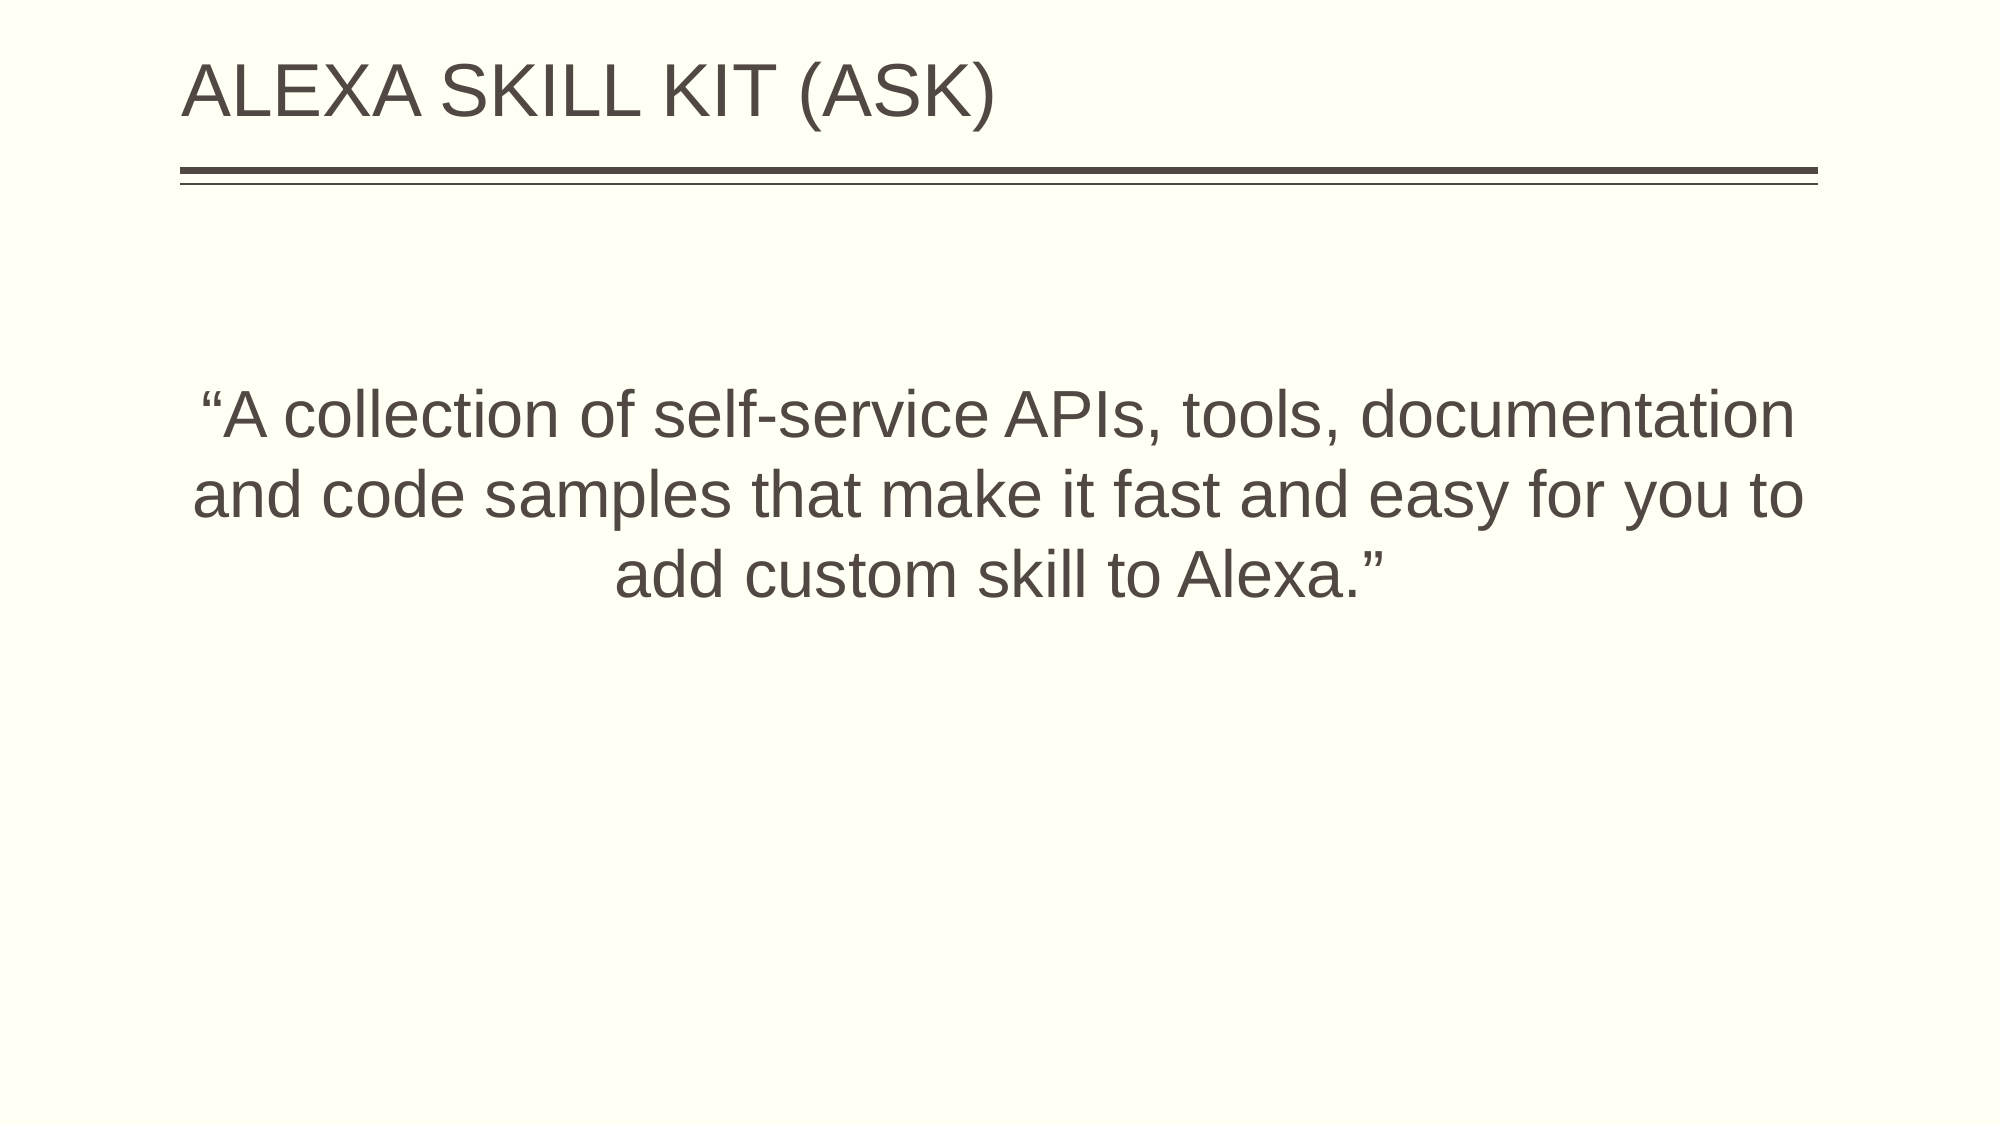

# ALEXA SKILL KIT (ASK)
“A collection of self-service APIs, tools, documentation and code samples that make it fast and easy for you to add custom skill to Alexa.”